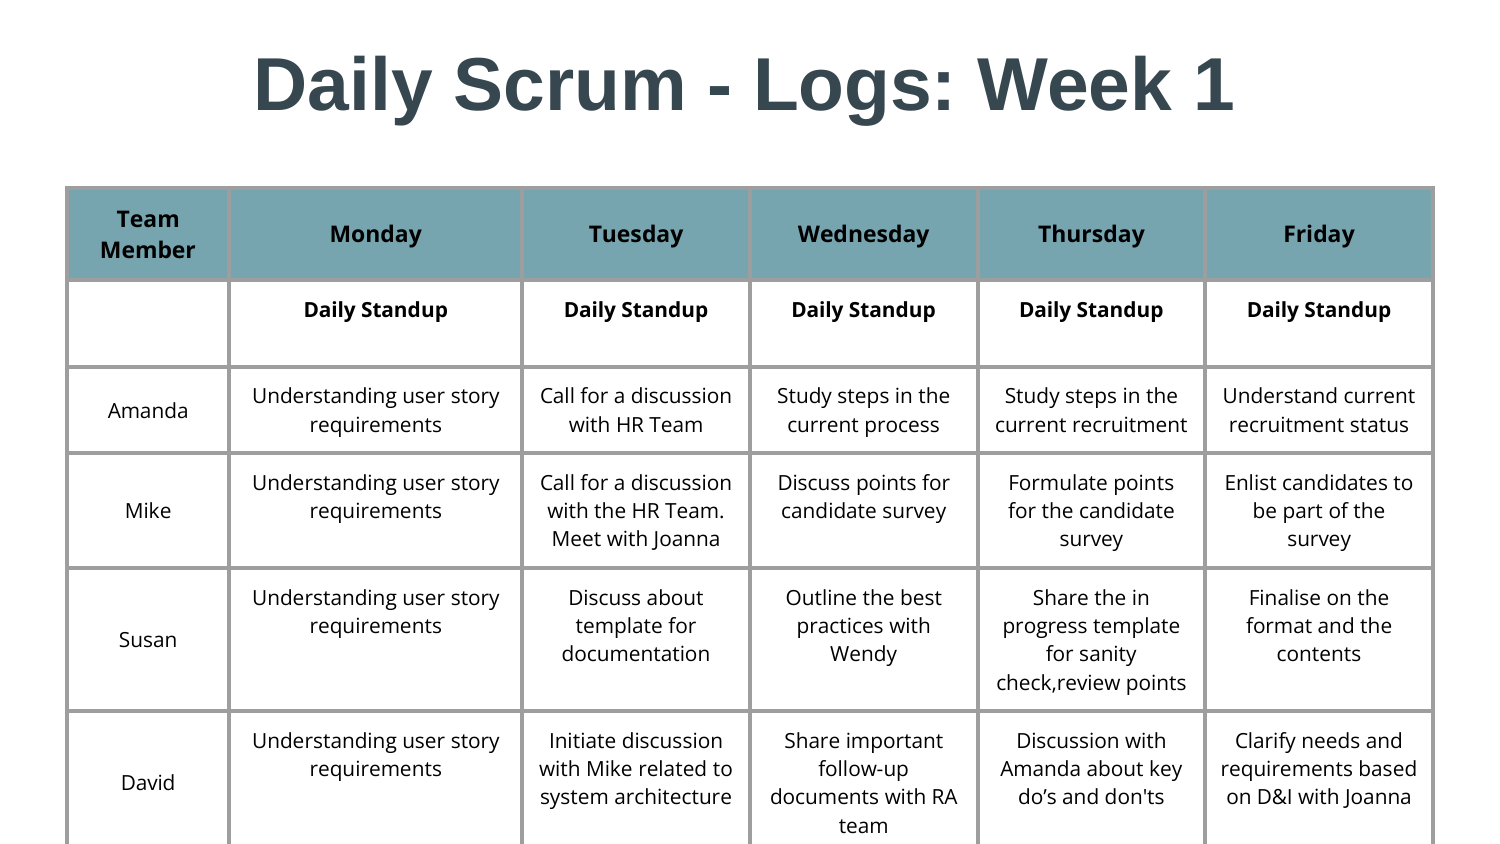

# Daily Scrum - Logs: Week 1
| Team Member | Monday | Tuesday | Wednesday | Thursday | Friday |
| --- | --- | --- | --- | --- | --- |
|  | Daily Standup | Daily Standup | Daily Standup | Daily Standup | Daily Standup |
| Amanda | Understanding user story requirements | Call for a discussion with HR Team | Study steps in the current process | Study steps in the current recruitment | Understand current recruitment status |
| Mike | Understanding user story requirements | Call for a discussion with the HR Team. Meet with Joanna | Discuss points for candidate survey | Formulate points for the candidate survey | Enlist candidates to be part of the survey |
| Susan | Understanding user story requirements | Discuss about template for documentation | Outline the best practices with Wendy | Share the in progress template for sanity check,review points | Finalise on the format and the contents |
| David | Understanding user story requirements | Initiate discussion with Mike related to system architecture | Share important follow-up documents with RA team | Discussion with Amanda about key do’s and don'ts | Clarify needs and requirements based on D&I with Joanna |